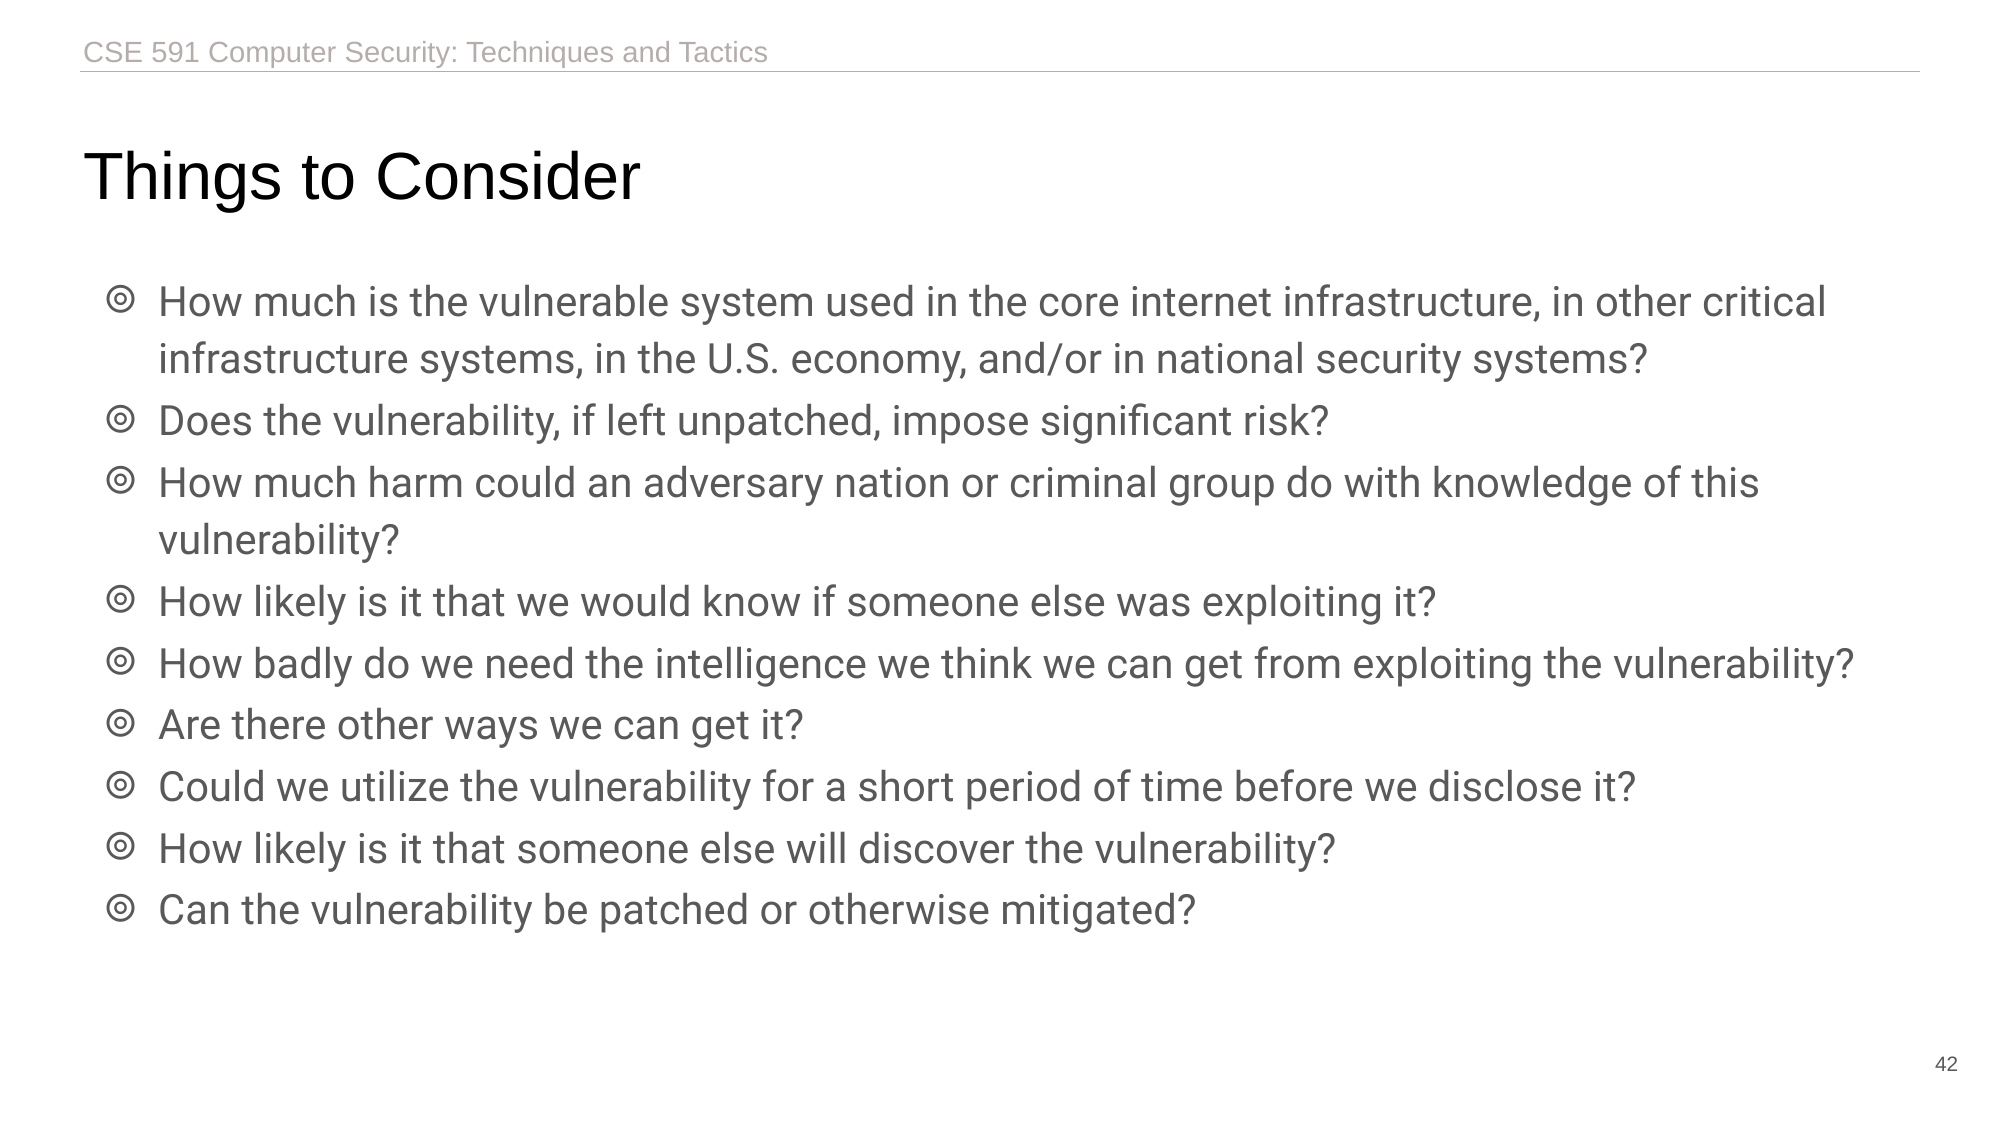

# Things to Consider
How much is the vulnerable system used in the core internet infrastructure, in other critical infrastructure systems, in the U.S. economy, and/or in national security systems?
Does the vulnerability, if left unpatched, impose significant risk?
How much harm could an adversary nation or criminal group do with knowledge of this vulnerability?
How likely is it that we would know if someone else was exploiting it?
How badly do we need the intelligence we think we can get from exploiting the vulnerability?
Are there other ways we can get it?
Could we utilize the vulnerability for a short period of time before we disclose it?
How likely is it that someone else will discover the vulnerability?
Can the vulnerability be patched or otherwise mitigated?

42